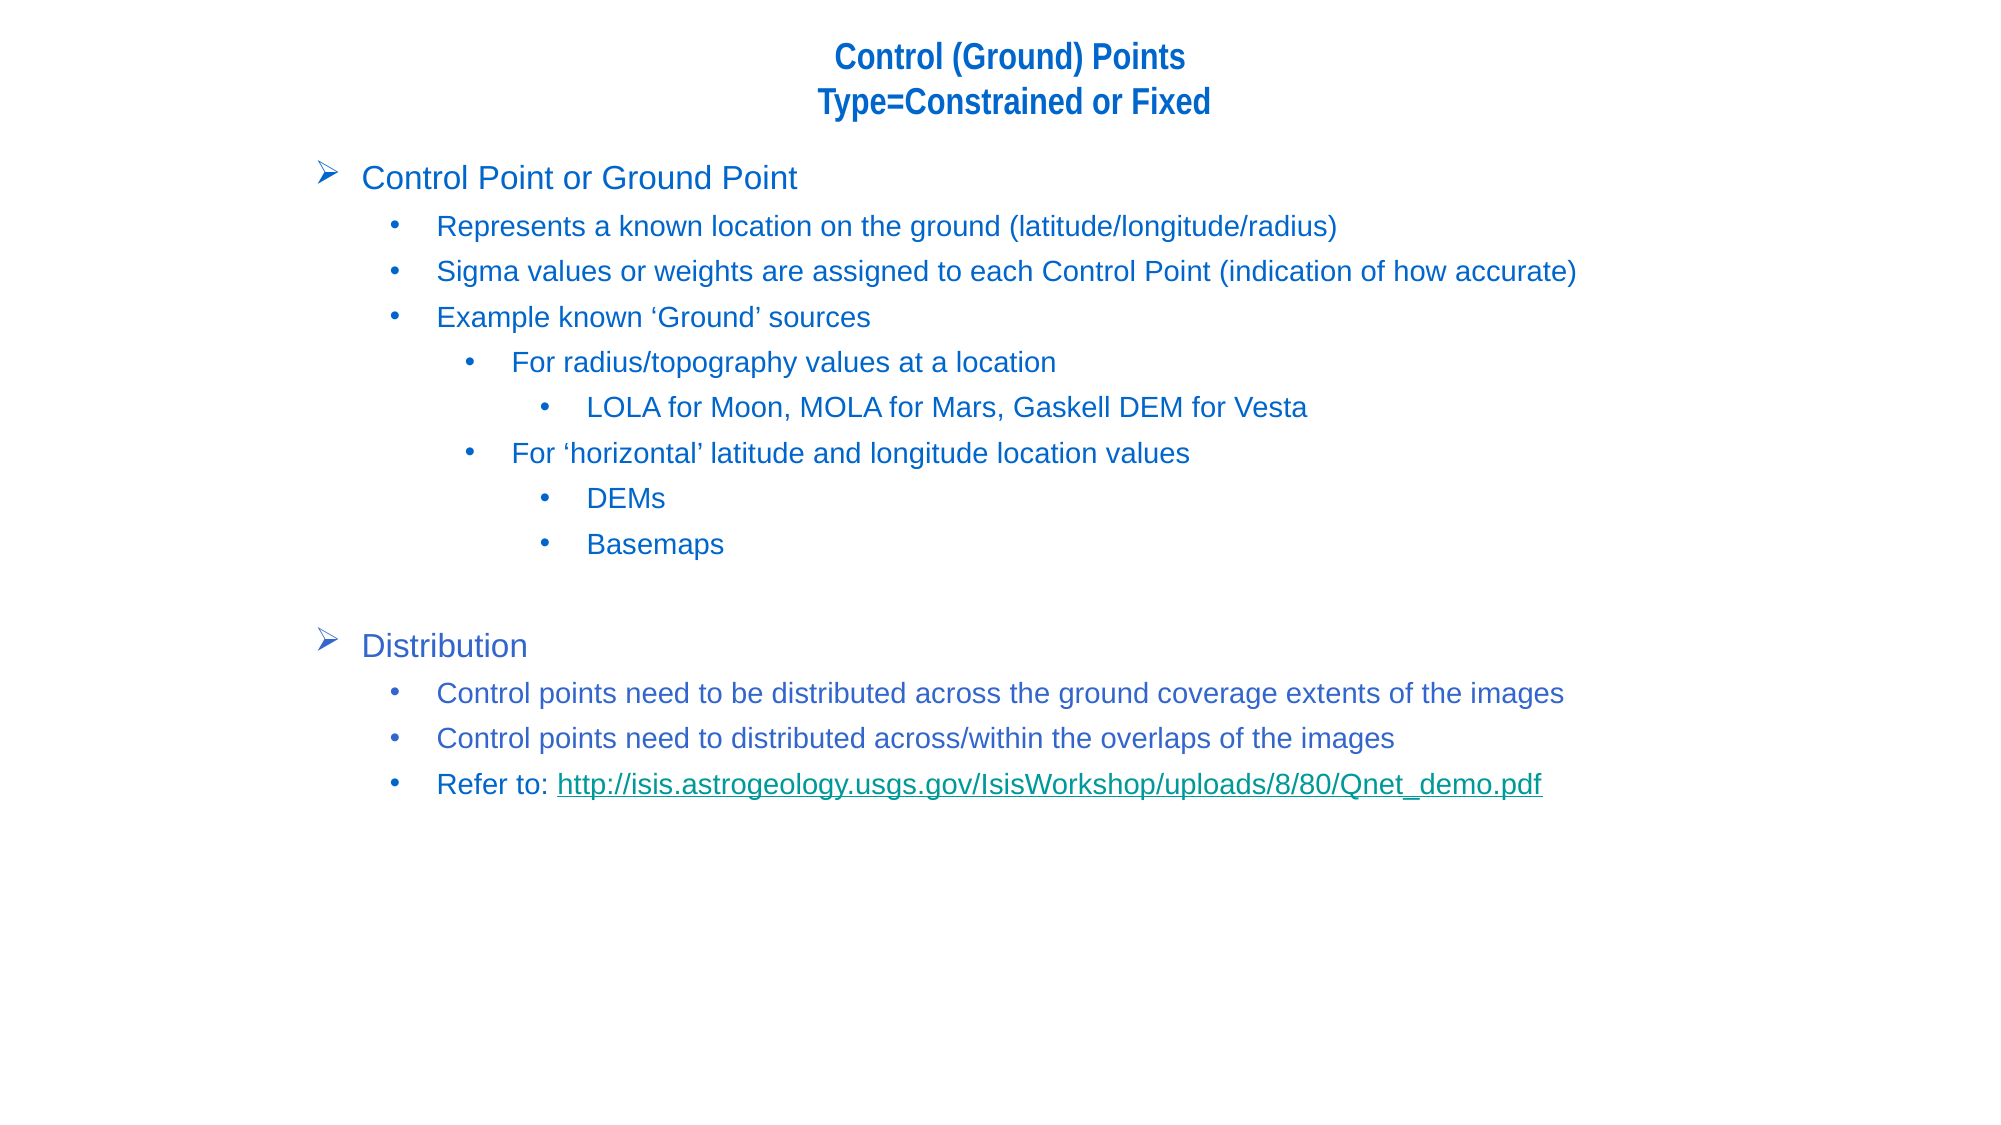

Control (Ground) Points
Type=Constrained or Fixed
Control Point or Ground Point
Represents a known location on the ground (latitude/longitude/radius)
Sigma values or weights are assigned to each Control Point (indication of how accurate)
Example known ‘Ground’ sources
For radius/topography values at a location
LOLA for Moon, MOLA for Mars, Gaskell DEM for Vesta
For ‘horizontal’ latitude and longitude location values
DEMs
Basemaps

Distribution
Control points need to be distributed across the ground coverage extents of the images
Control points need to distributed across/within the overlaps of the images
Refer to: http://isis.astrogeology.usgs.gov/IsisWorkshop/uploads/8/80/Qnet_demo.pdf